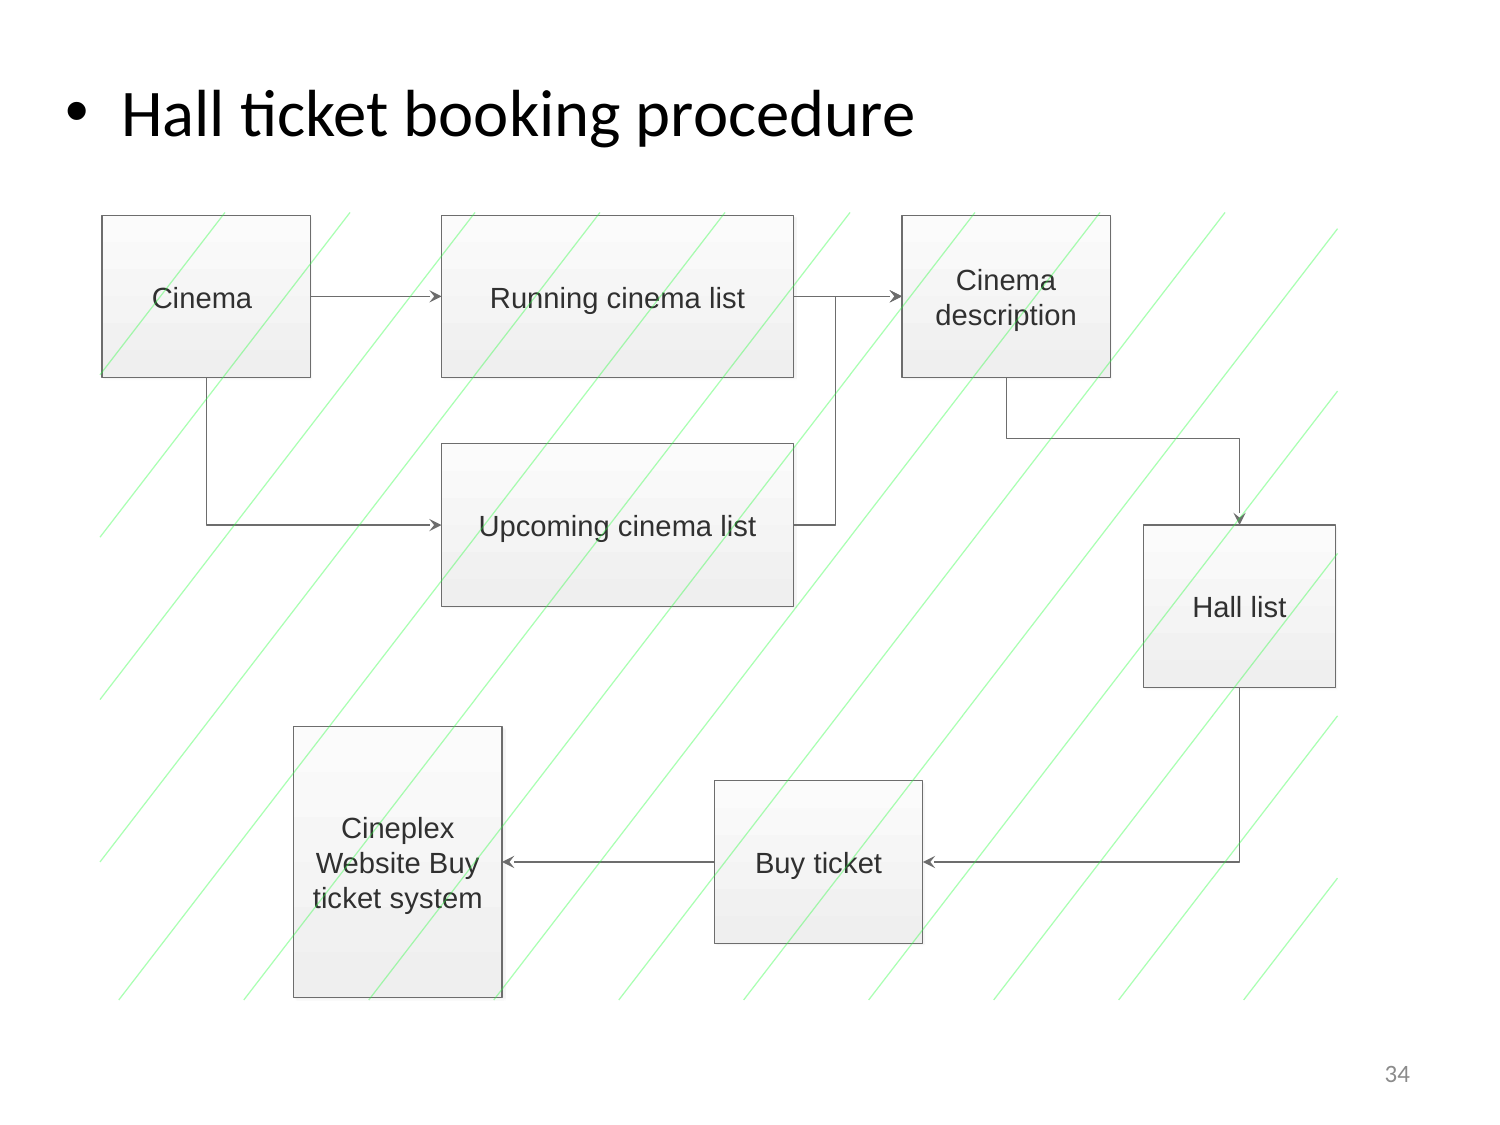

Hall ticket booking procedure

Cinema
Running cinema list
Cinema description

Upcoming cinema list

Hall list

Cineplex Website Buy ticket system
Buy ticket

34